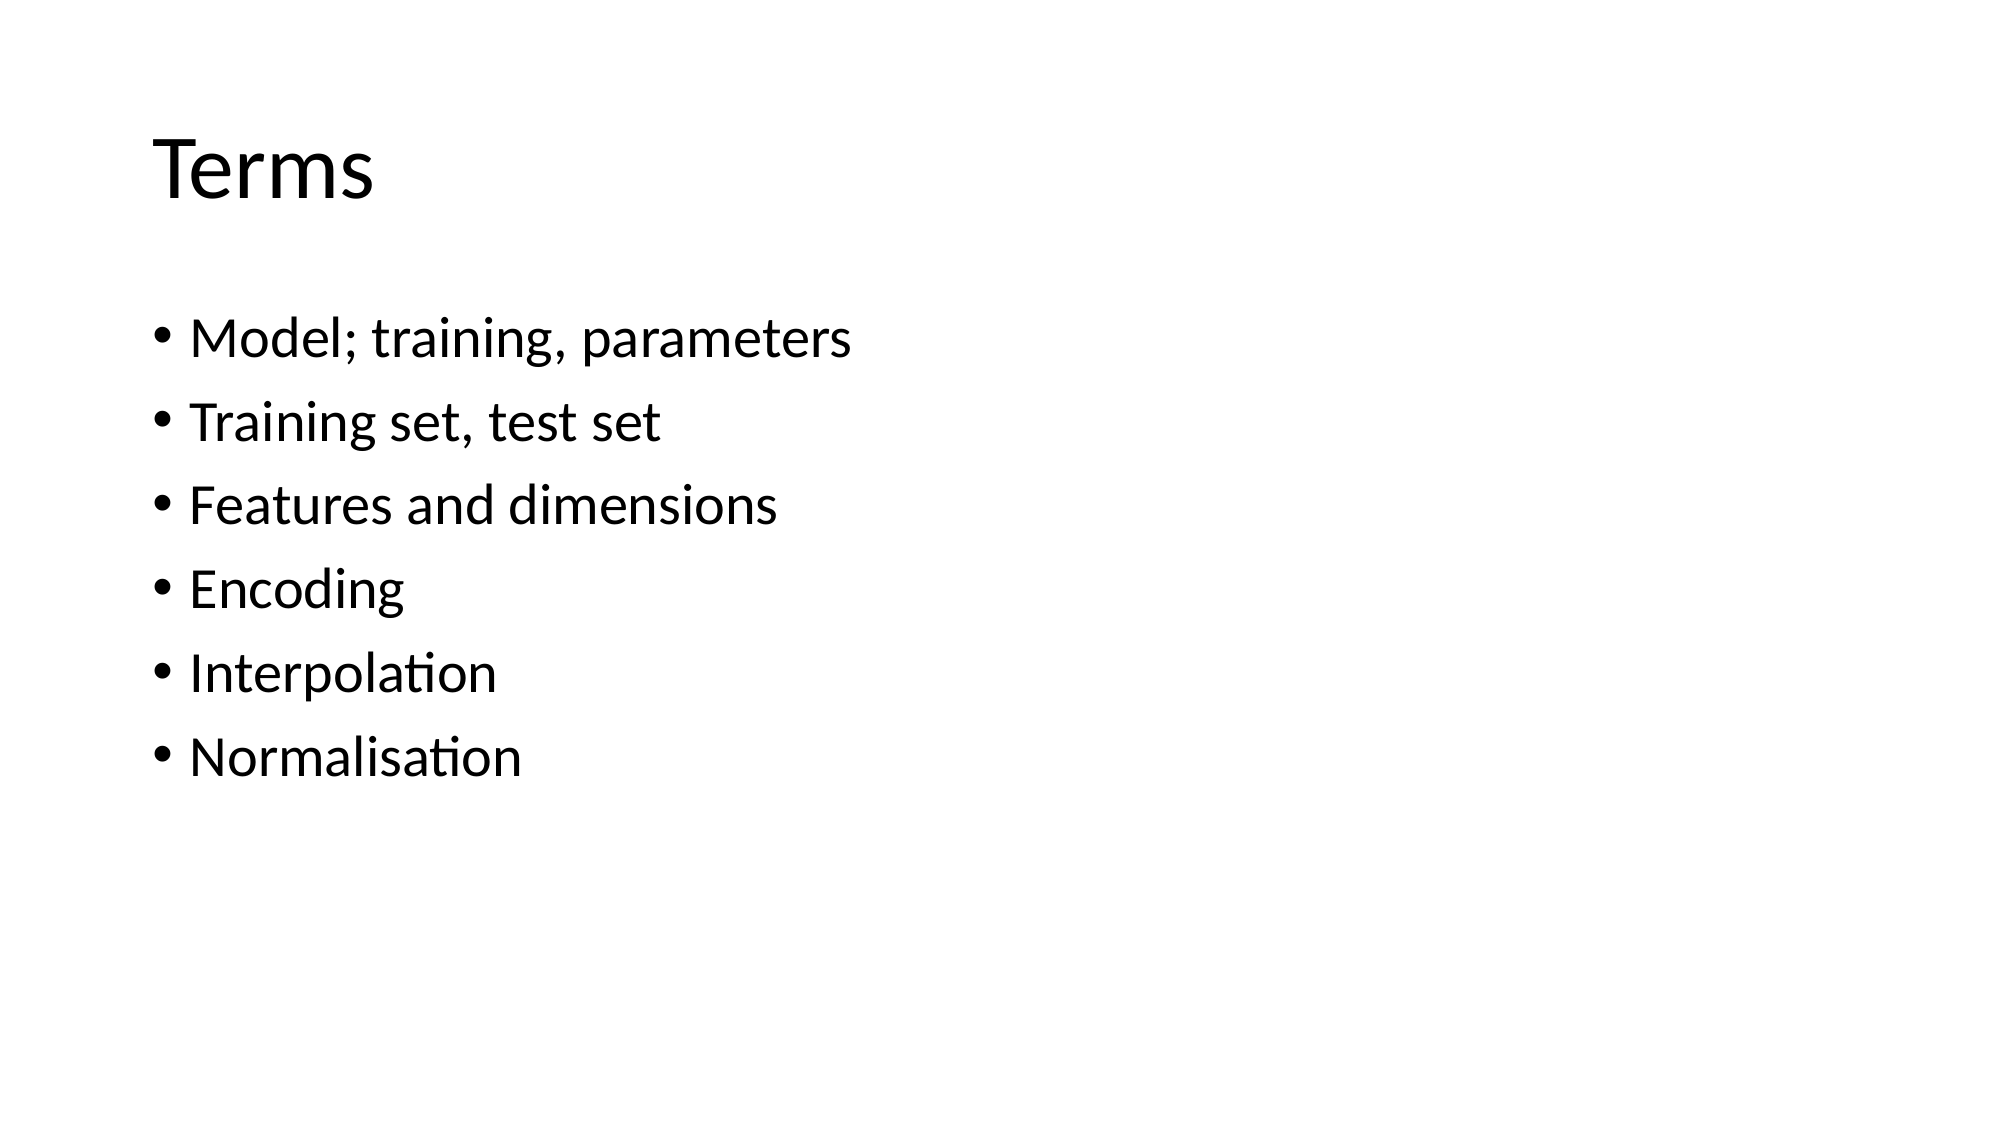

# Terms
Model; training, parameters
Training set, test set
Features and dimensions
Encoding
Interpolation
Normalisation